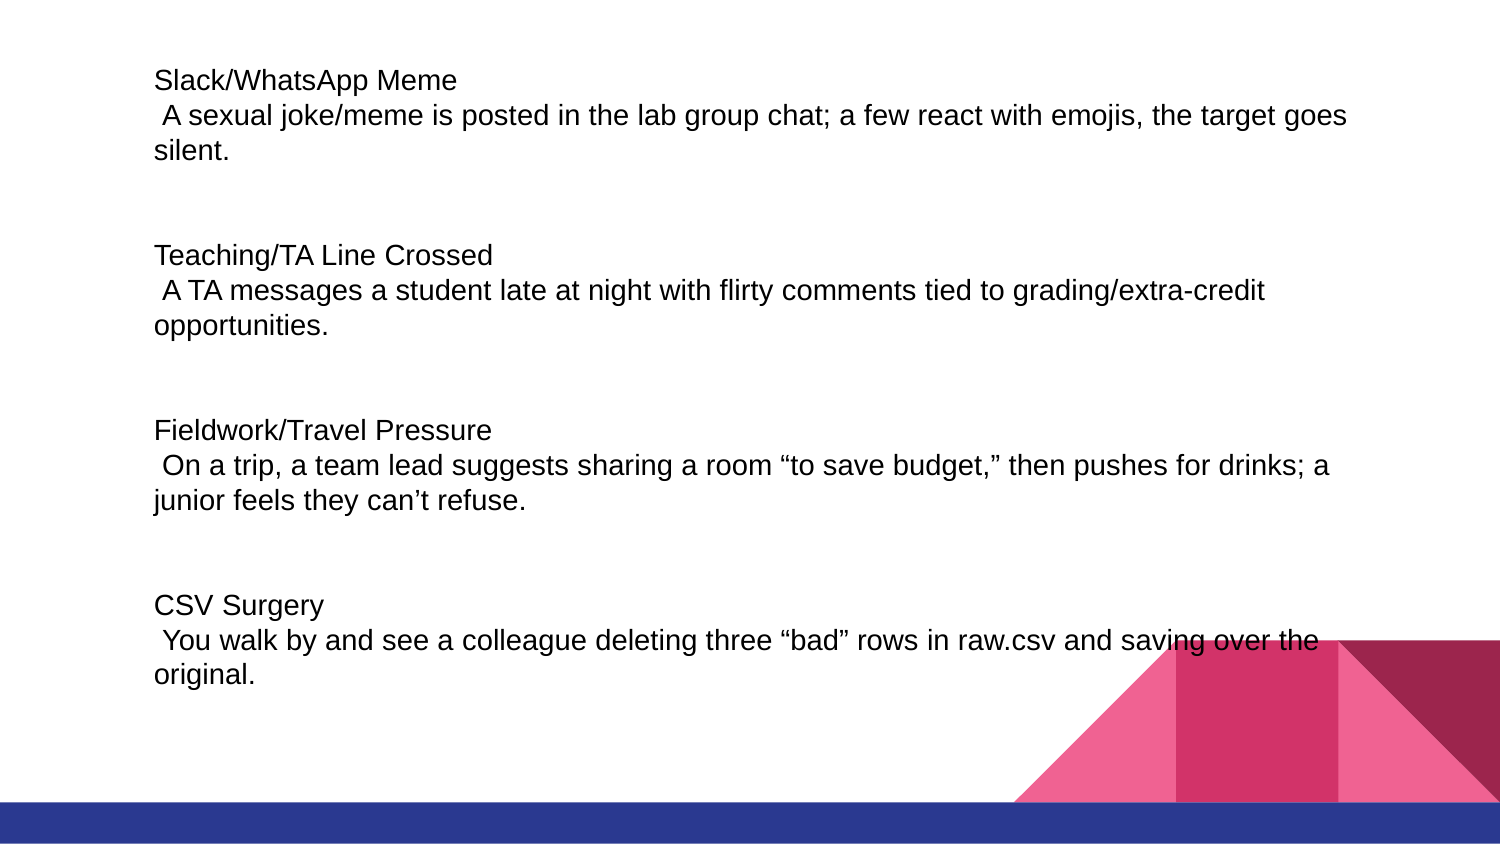

Slack/WhatsApp Meme
 A sexual joke/meme is posted in the lab group chat; a few react with emojis, the target goes silent.

Teaching/TA Line Crossed
 A TA messages a student late at night with flirty comments tied to grading/extra-credit opportunities.

Fieldwork/Travel Pressure
 On a trip, a team lead suggests sharing a room “to save budget,” then pushes for drinks; a junior feels they can’t refuse.

CSV Surgery
 You walk by and see a colleague deleting three “bad” rows in raw.csv and saving over the original.
#